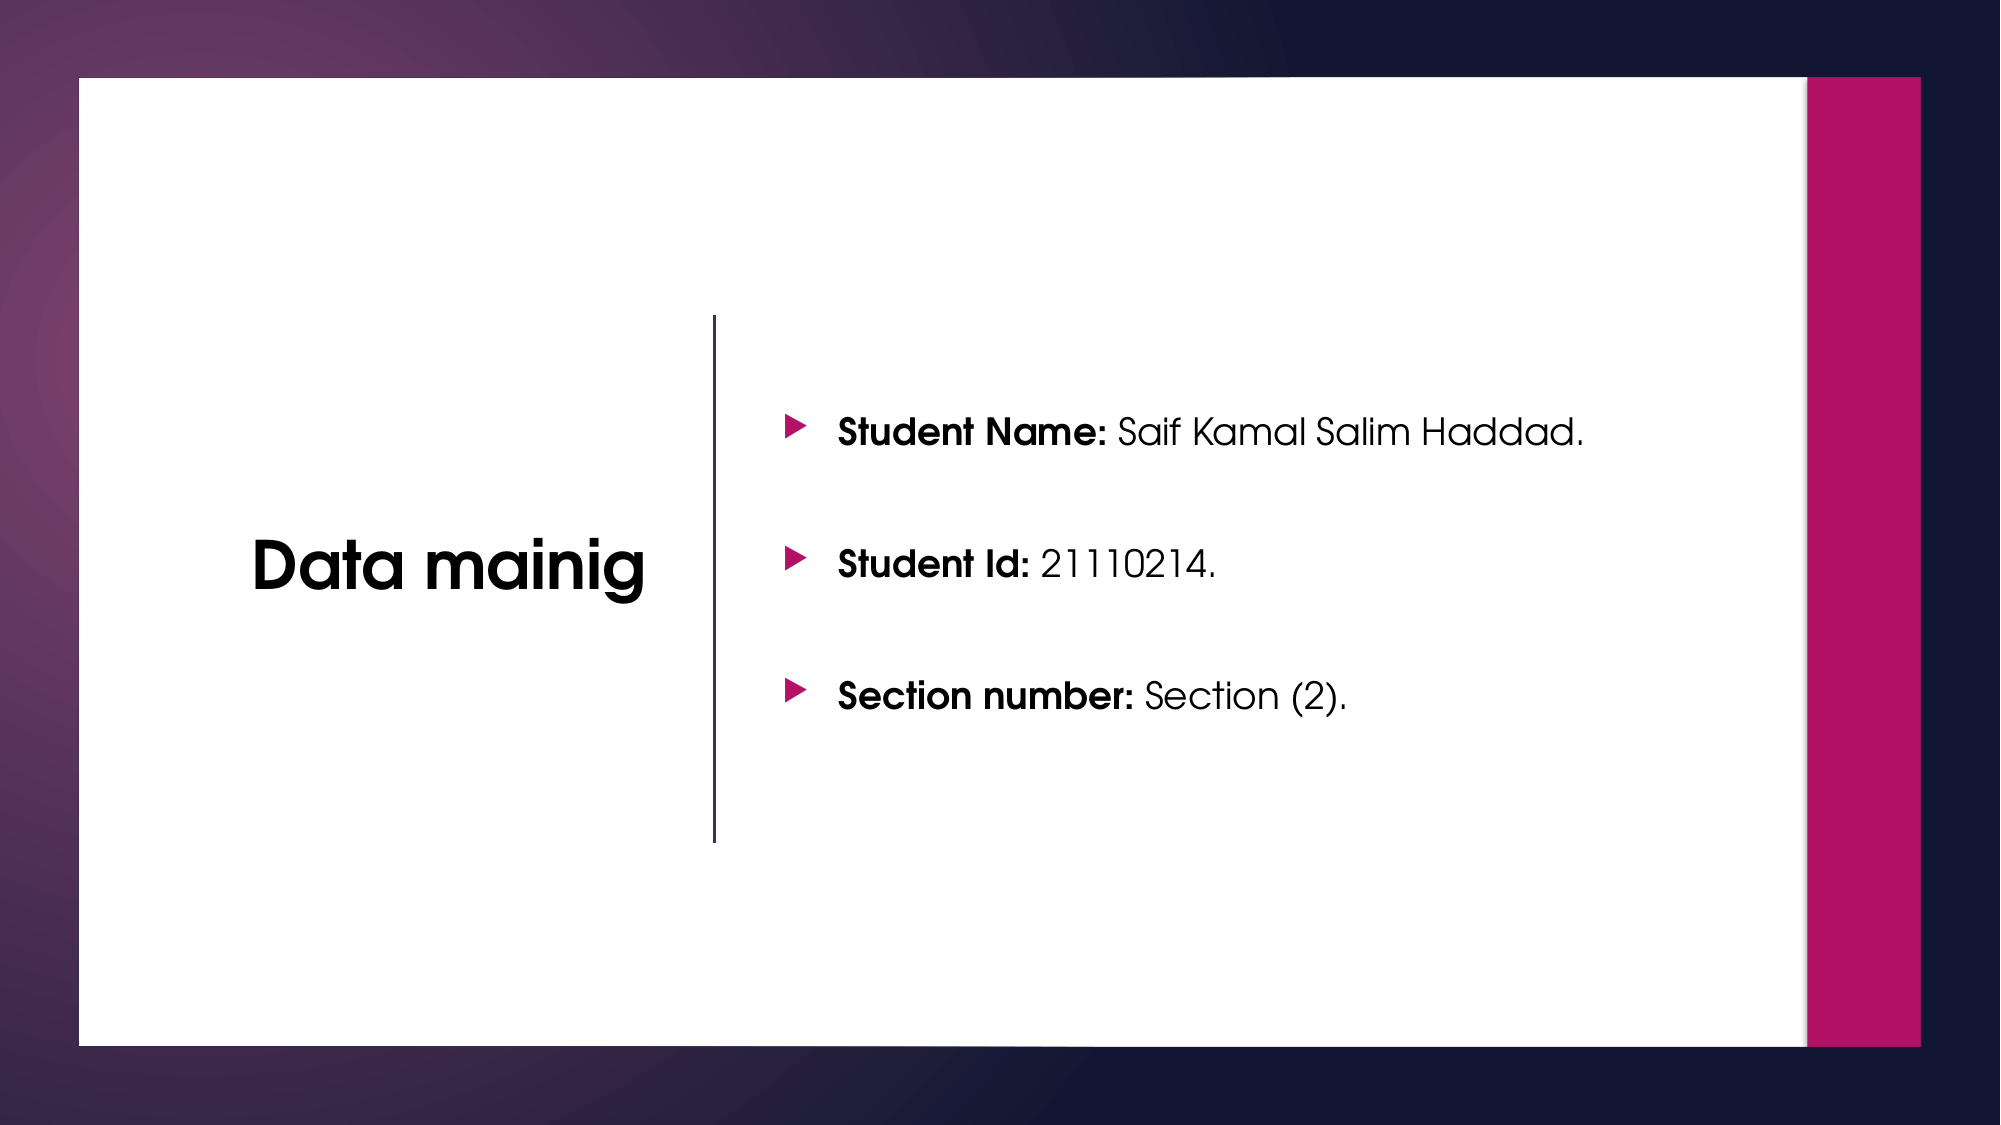

Student Name: Saif Kamal Salim Haddad.

Student Id: 21110214.

Section number: Section (2).
# Data mainig